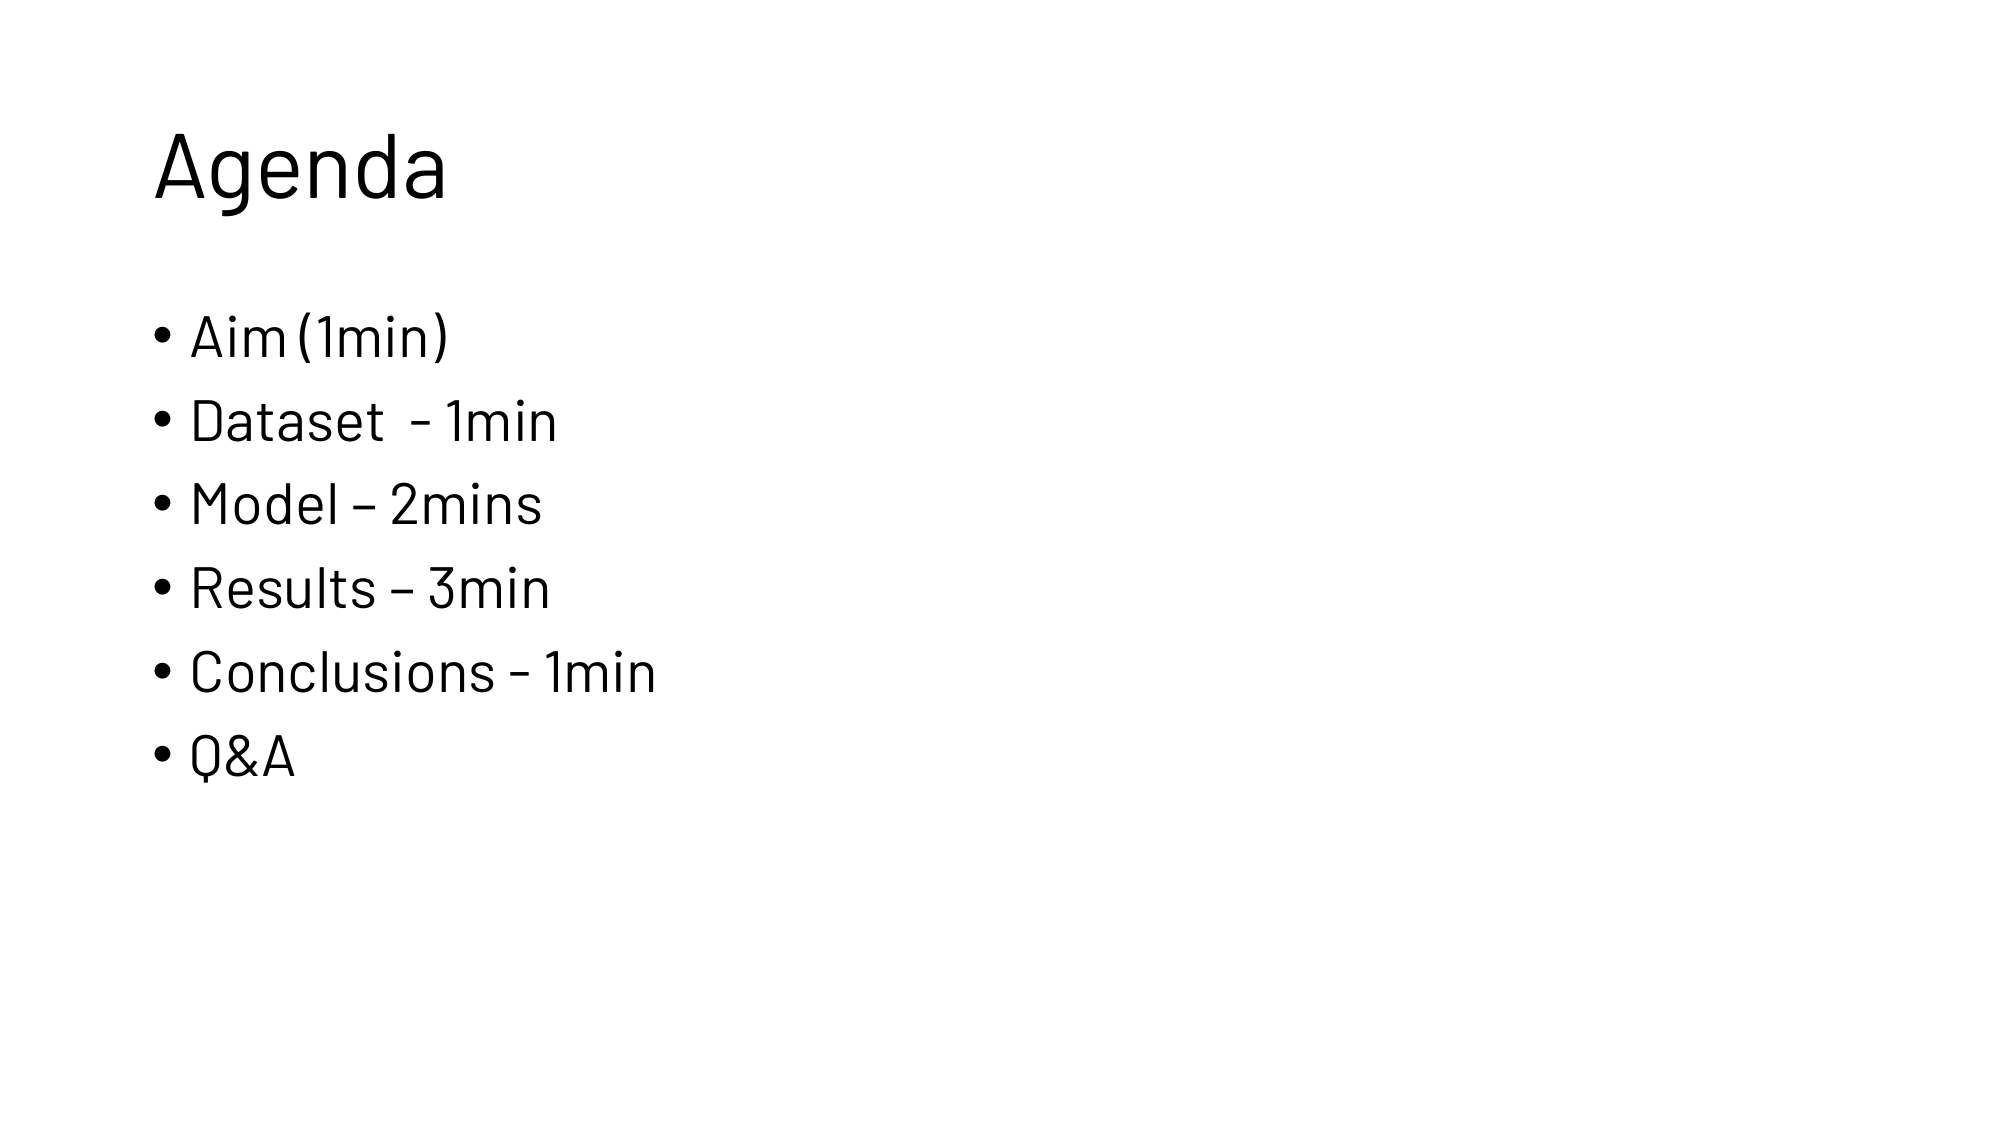

# Agenda
Aim (1min)
Dataset  - 1min
Model – 2mins
Results – 3min
Conclusions - 1min
Q&A